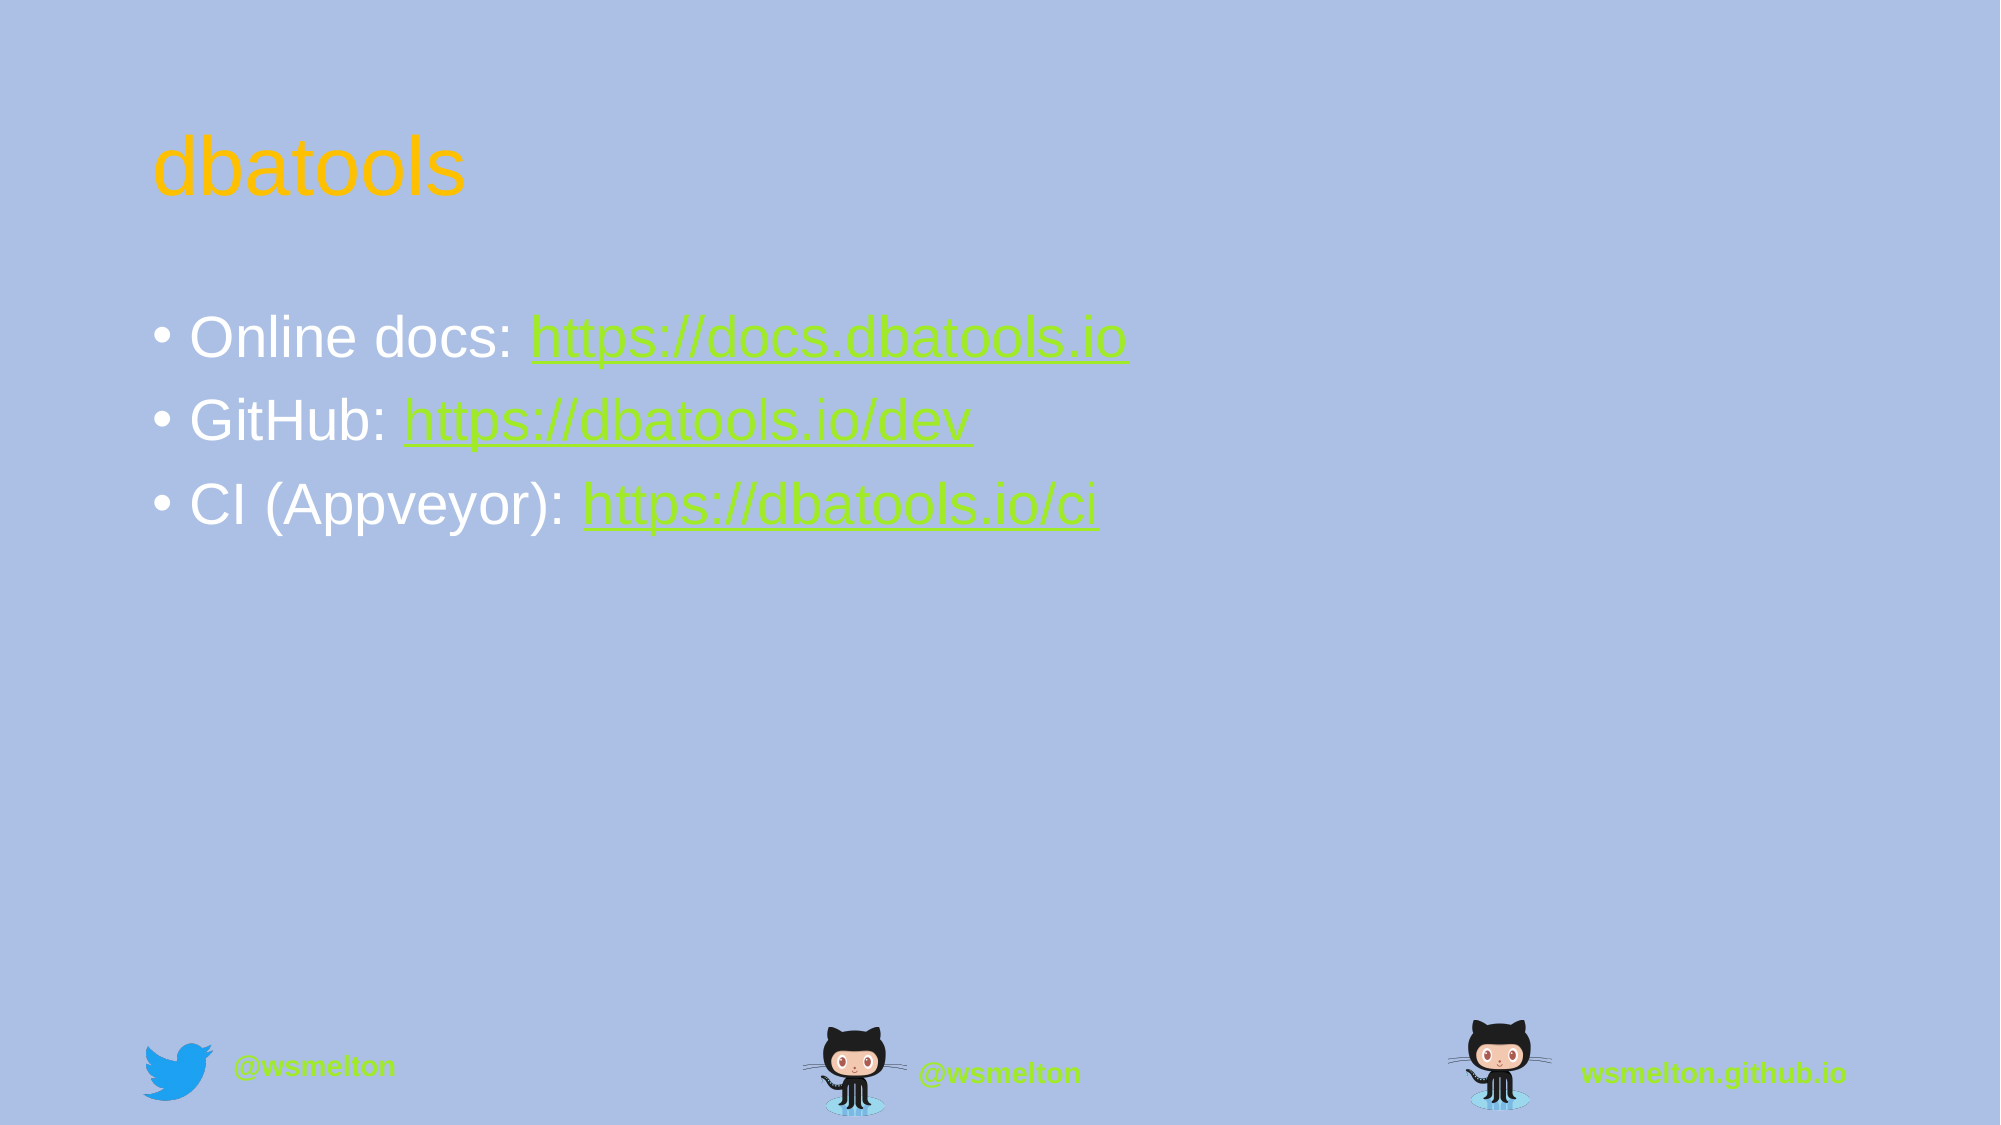

# dbatools
Online docs: https://docs.dbatools.io
GitHub: https://dbatools.io/dev
CI (Appveyor): https://dbatools.io/ci